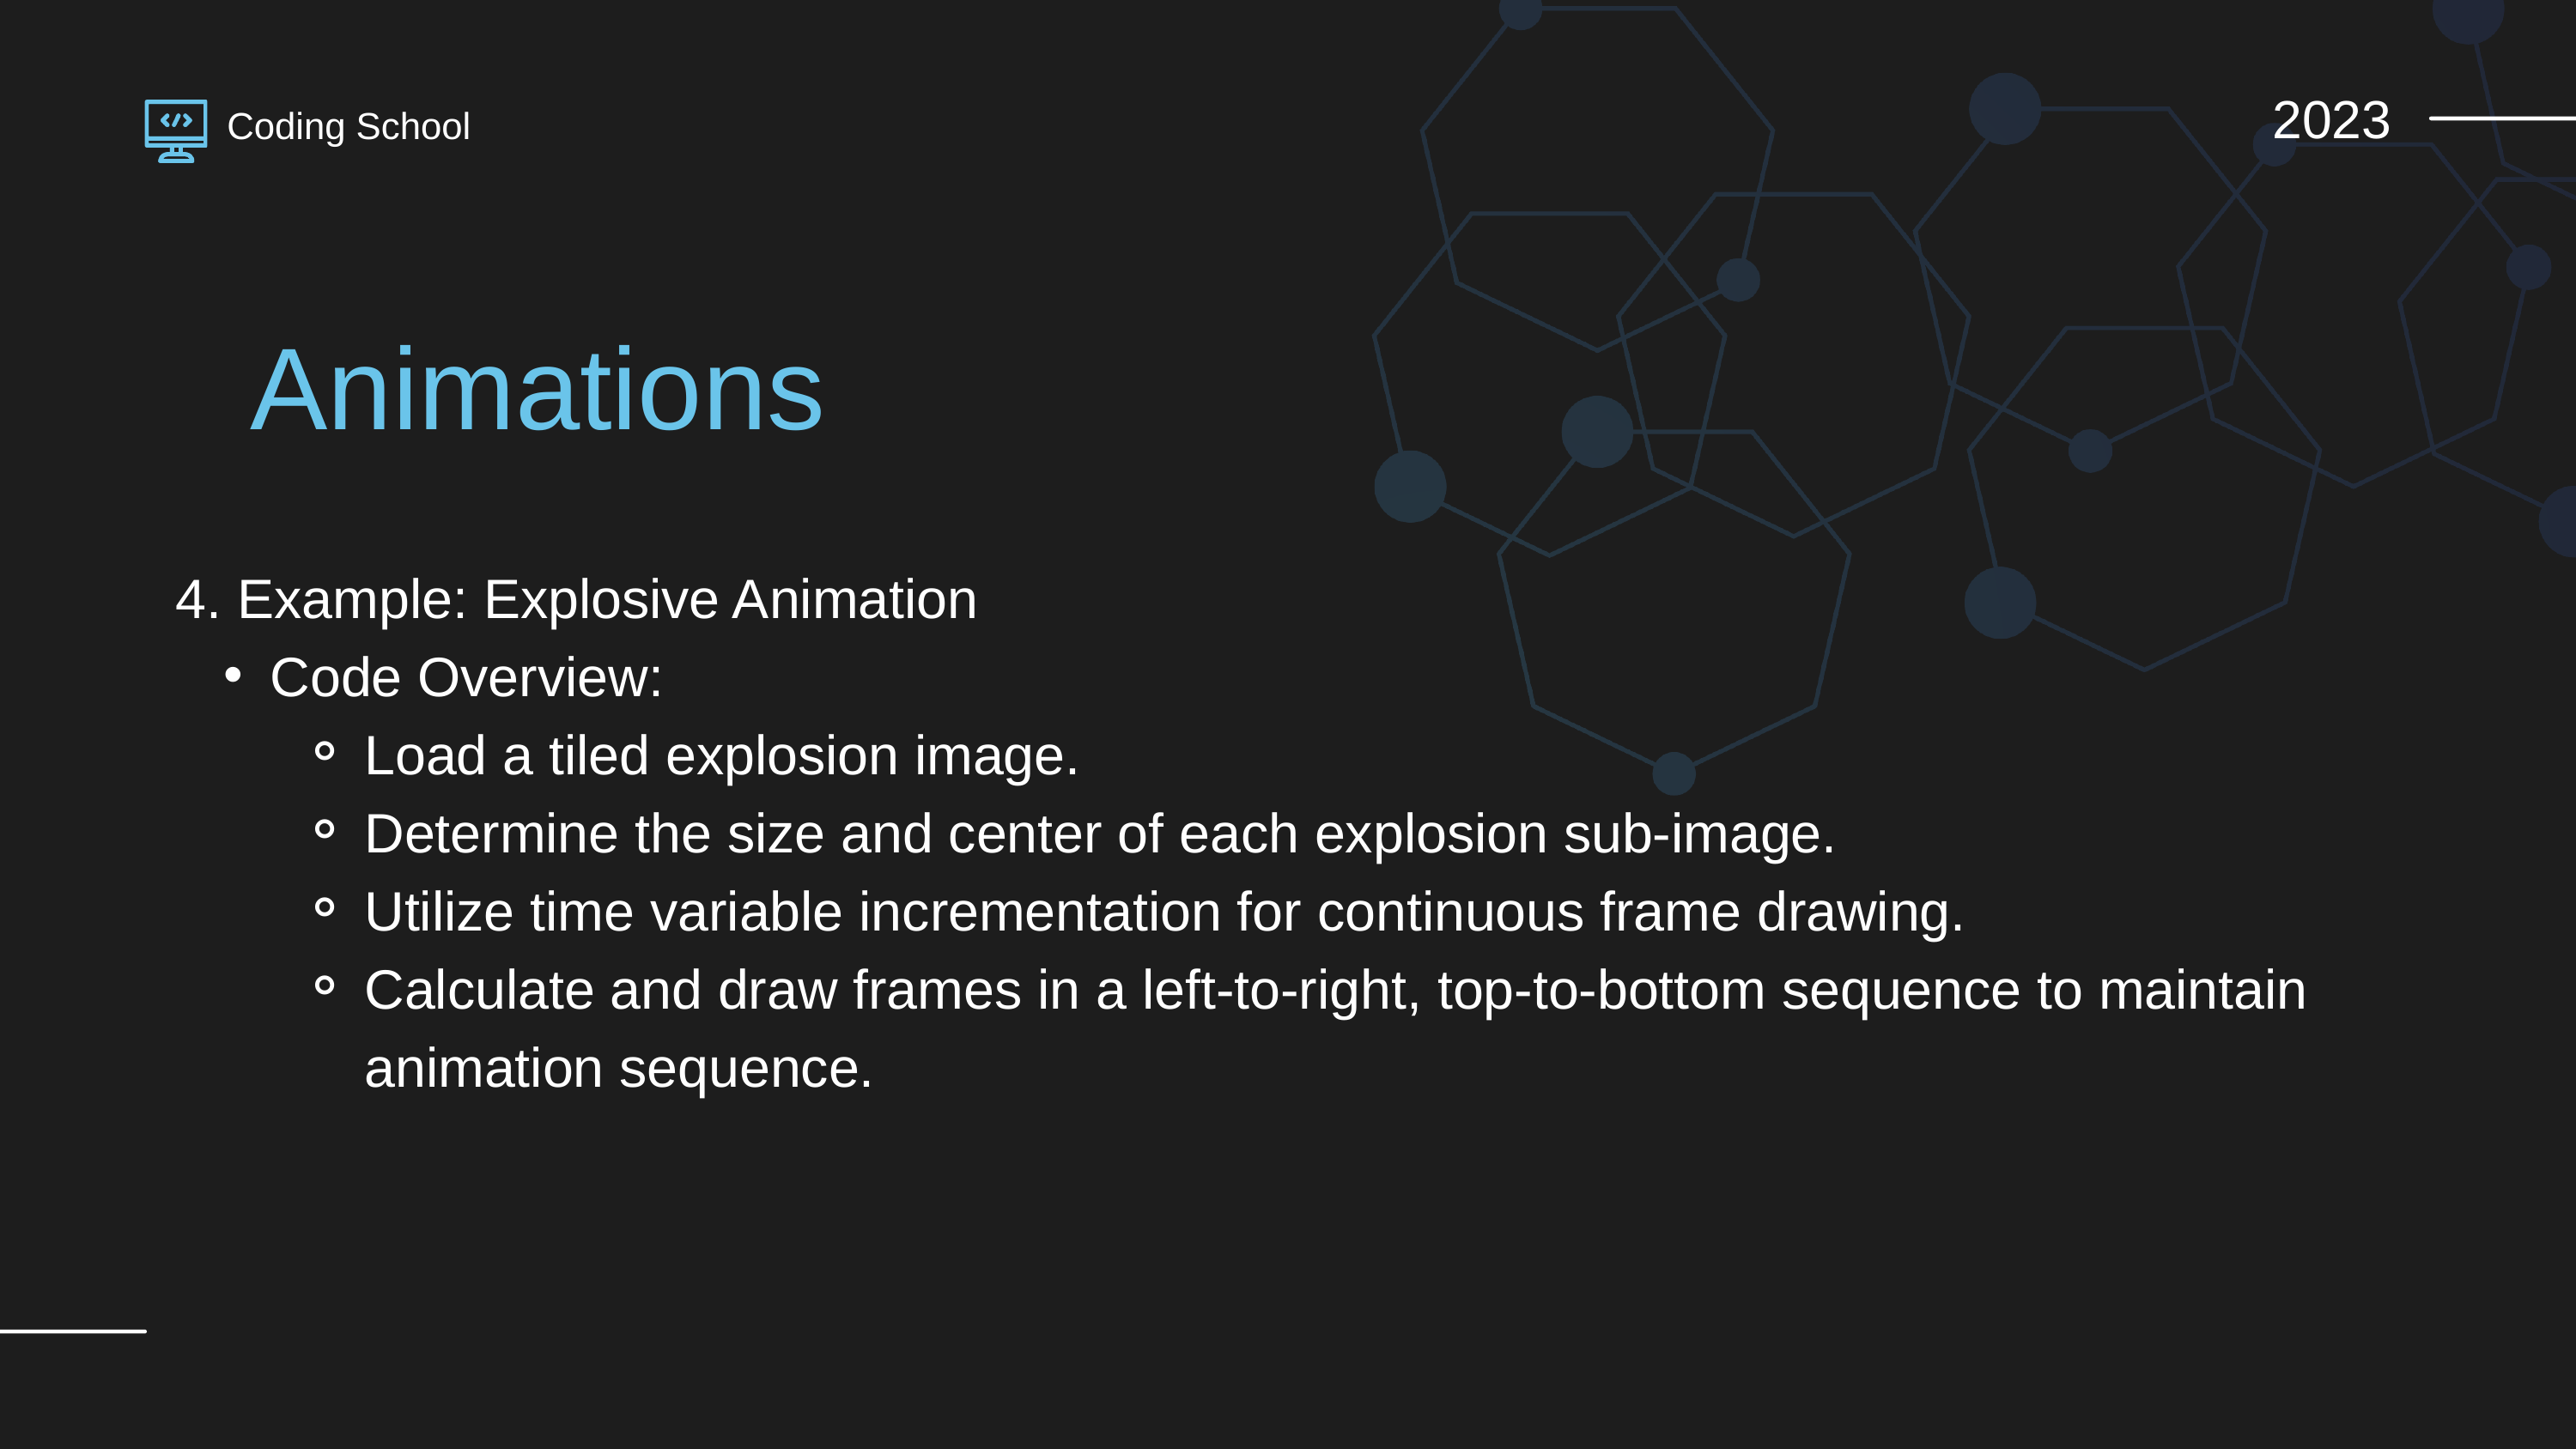

2023
Coding School

Animations
4. Example: Explosive Animation
Code Overview:
Load a tiled explosion image.
Determine the size and center of each explosion sub-image.
Utilize time variable incrementation for continuous frame drawing.
Calculate and draw frames in a left-to-right, top-to-bottom sequence to maintain animation sequence.